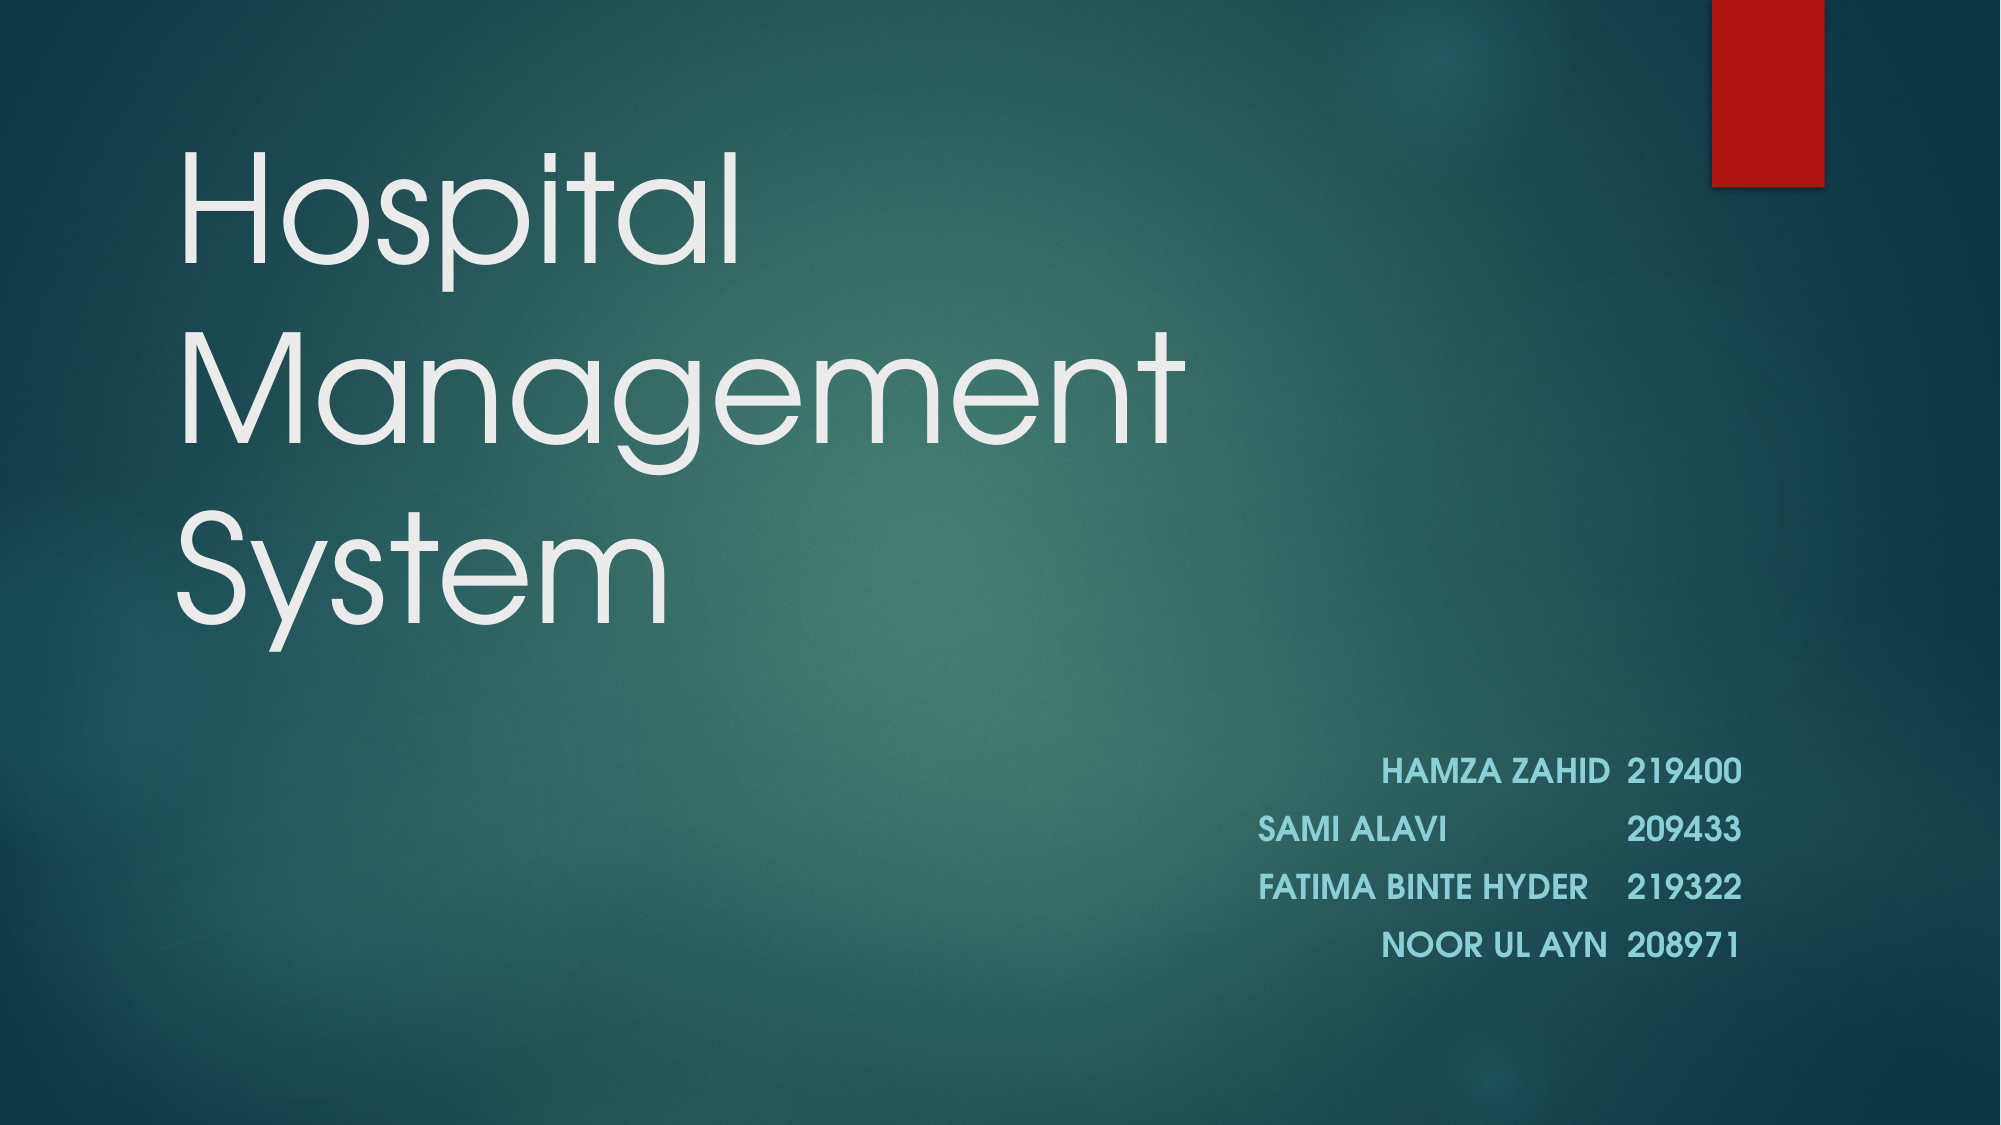

# Hospital Management System
Hamza Zahid				219400
Sami Alavi			         	209433
Fatima Binte Hyder		219322
Noor Ul Ayn				208971